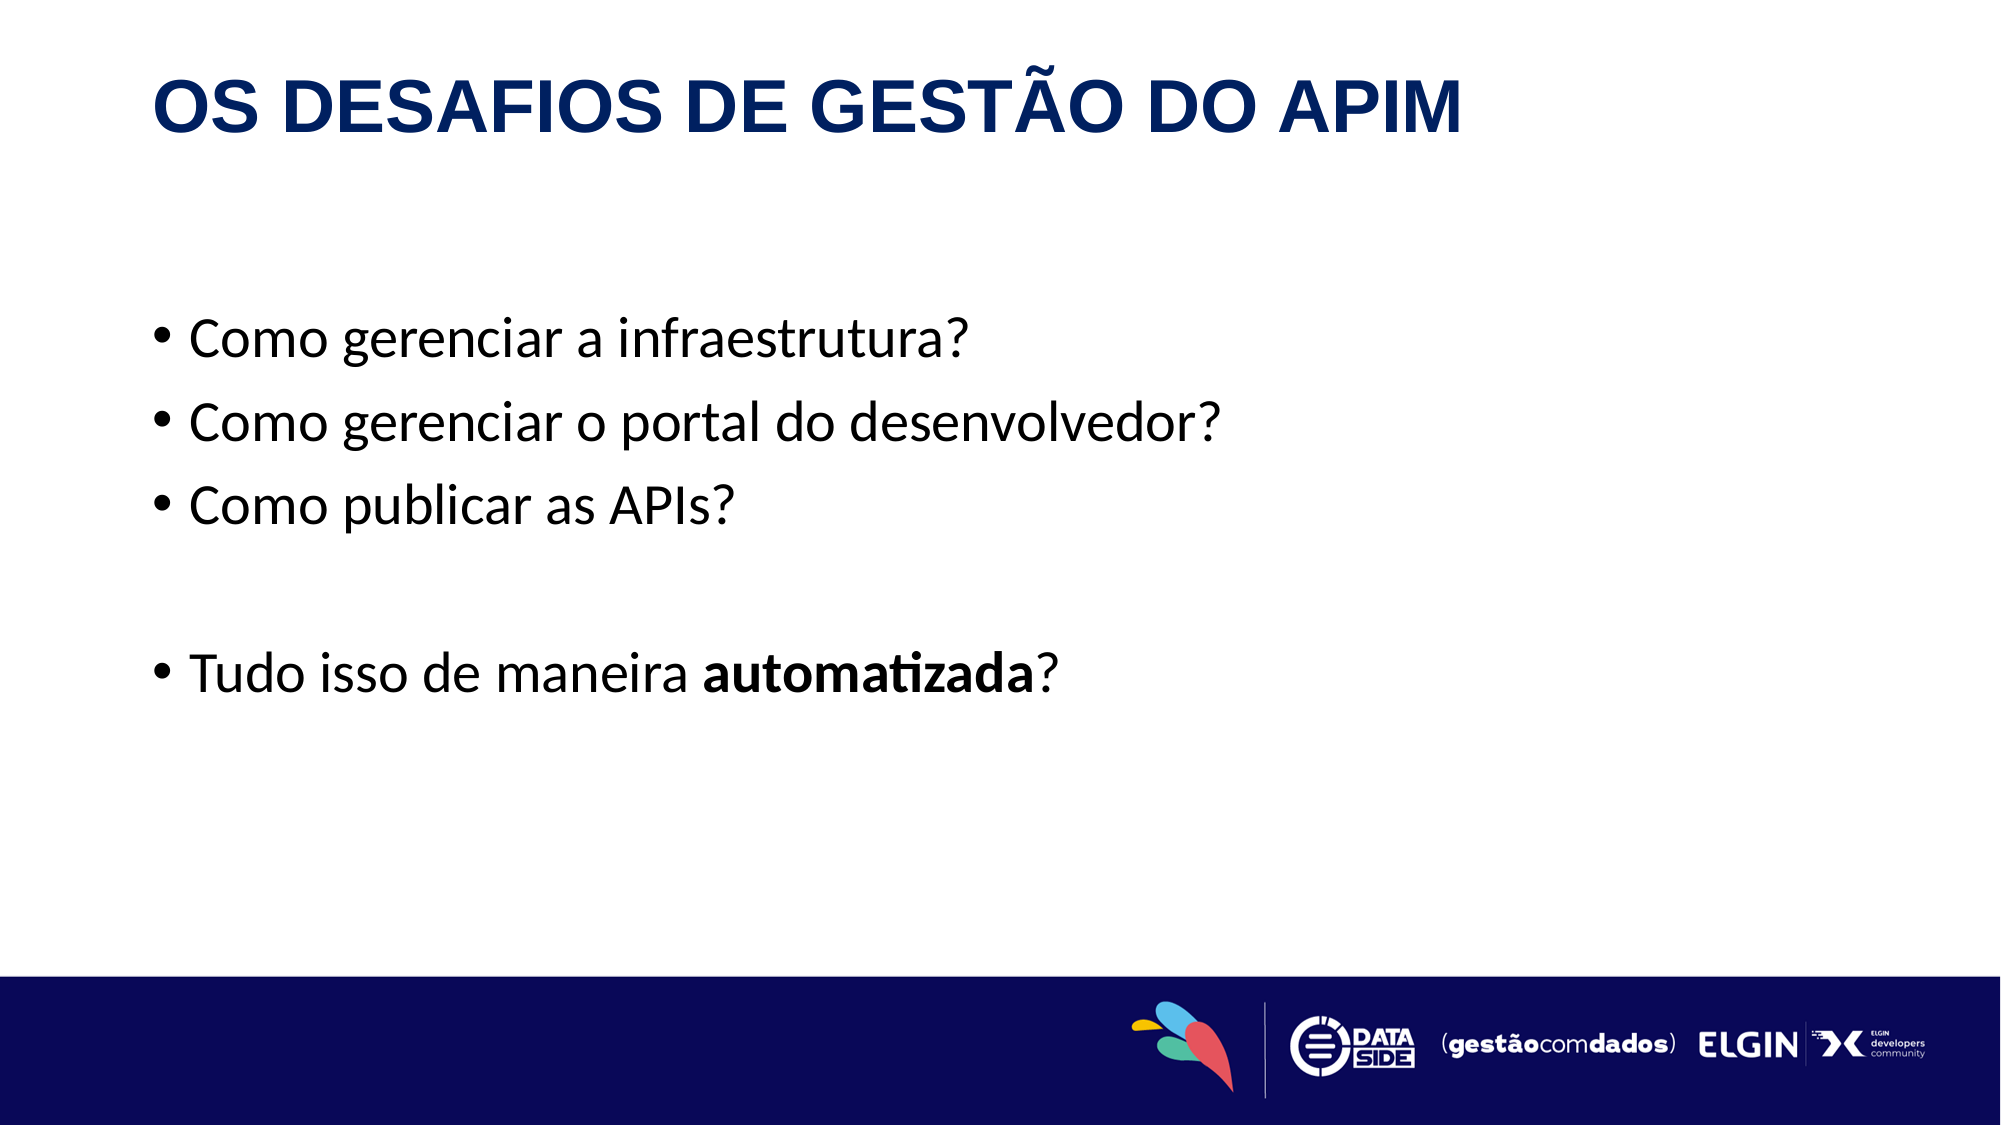

# Os desafios de gestão do APIM
Como gerenciar a infraestrutura?
Como gerenciar o portal do desenvolvedor?
Como publicar as APIs?

Tudo isso de maneira automatizada?